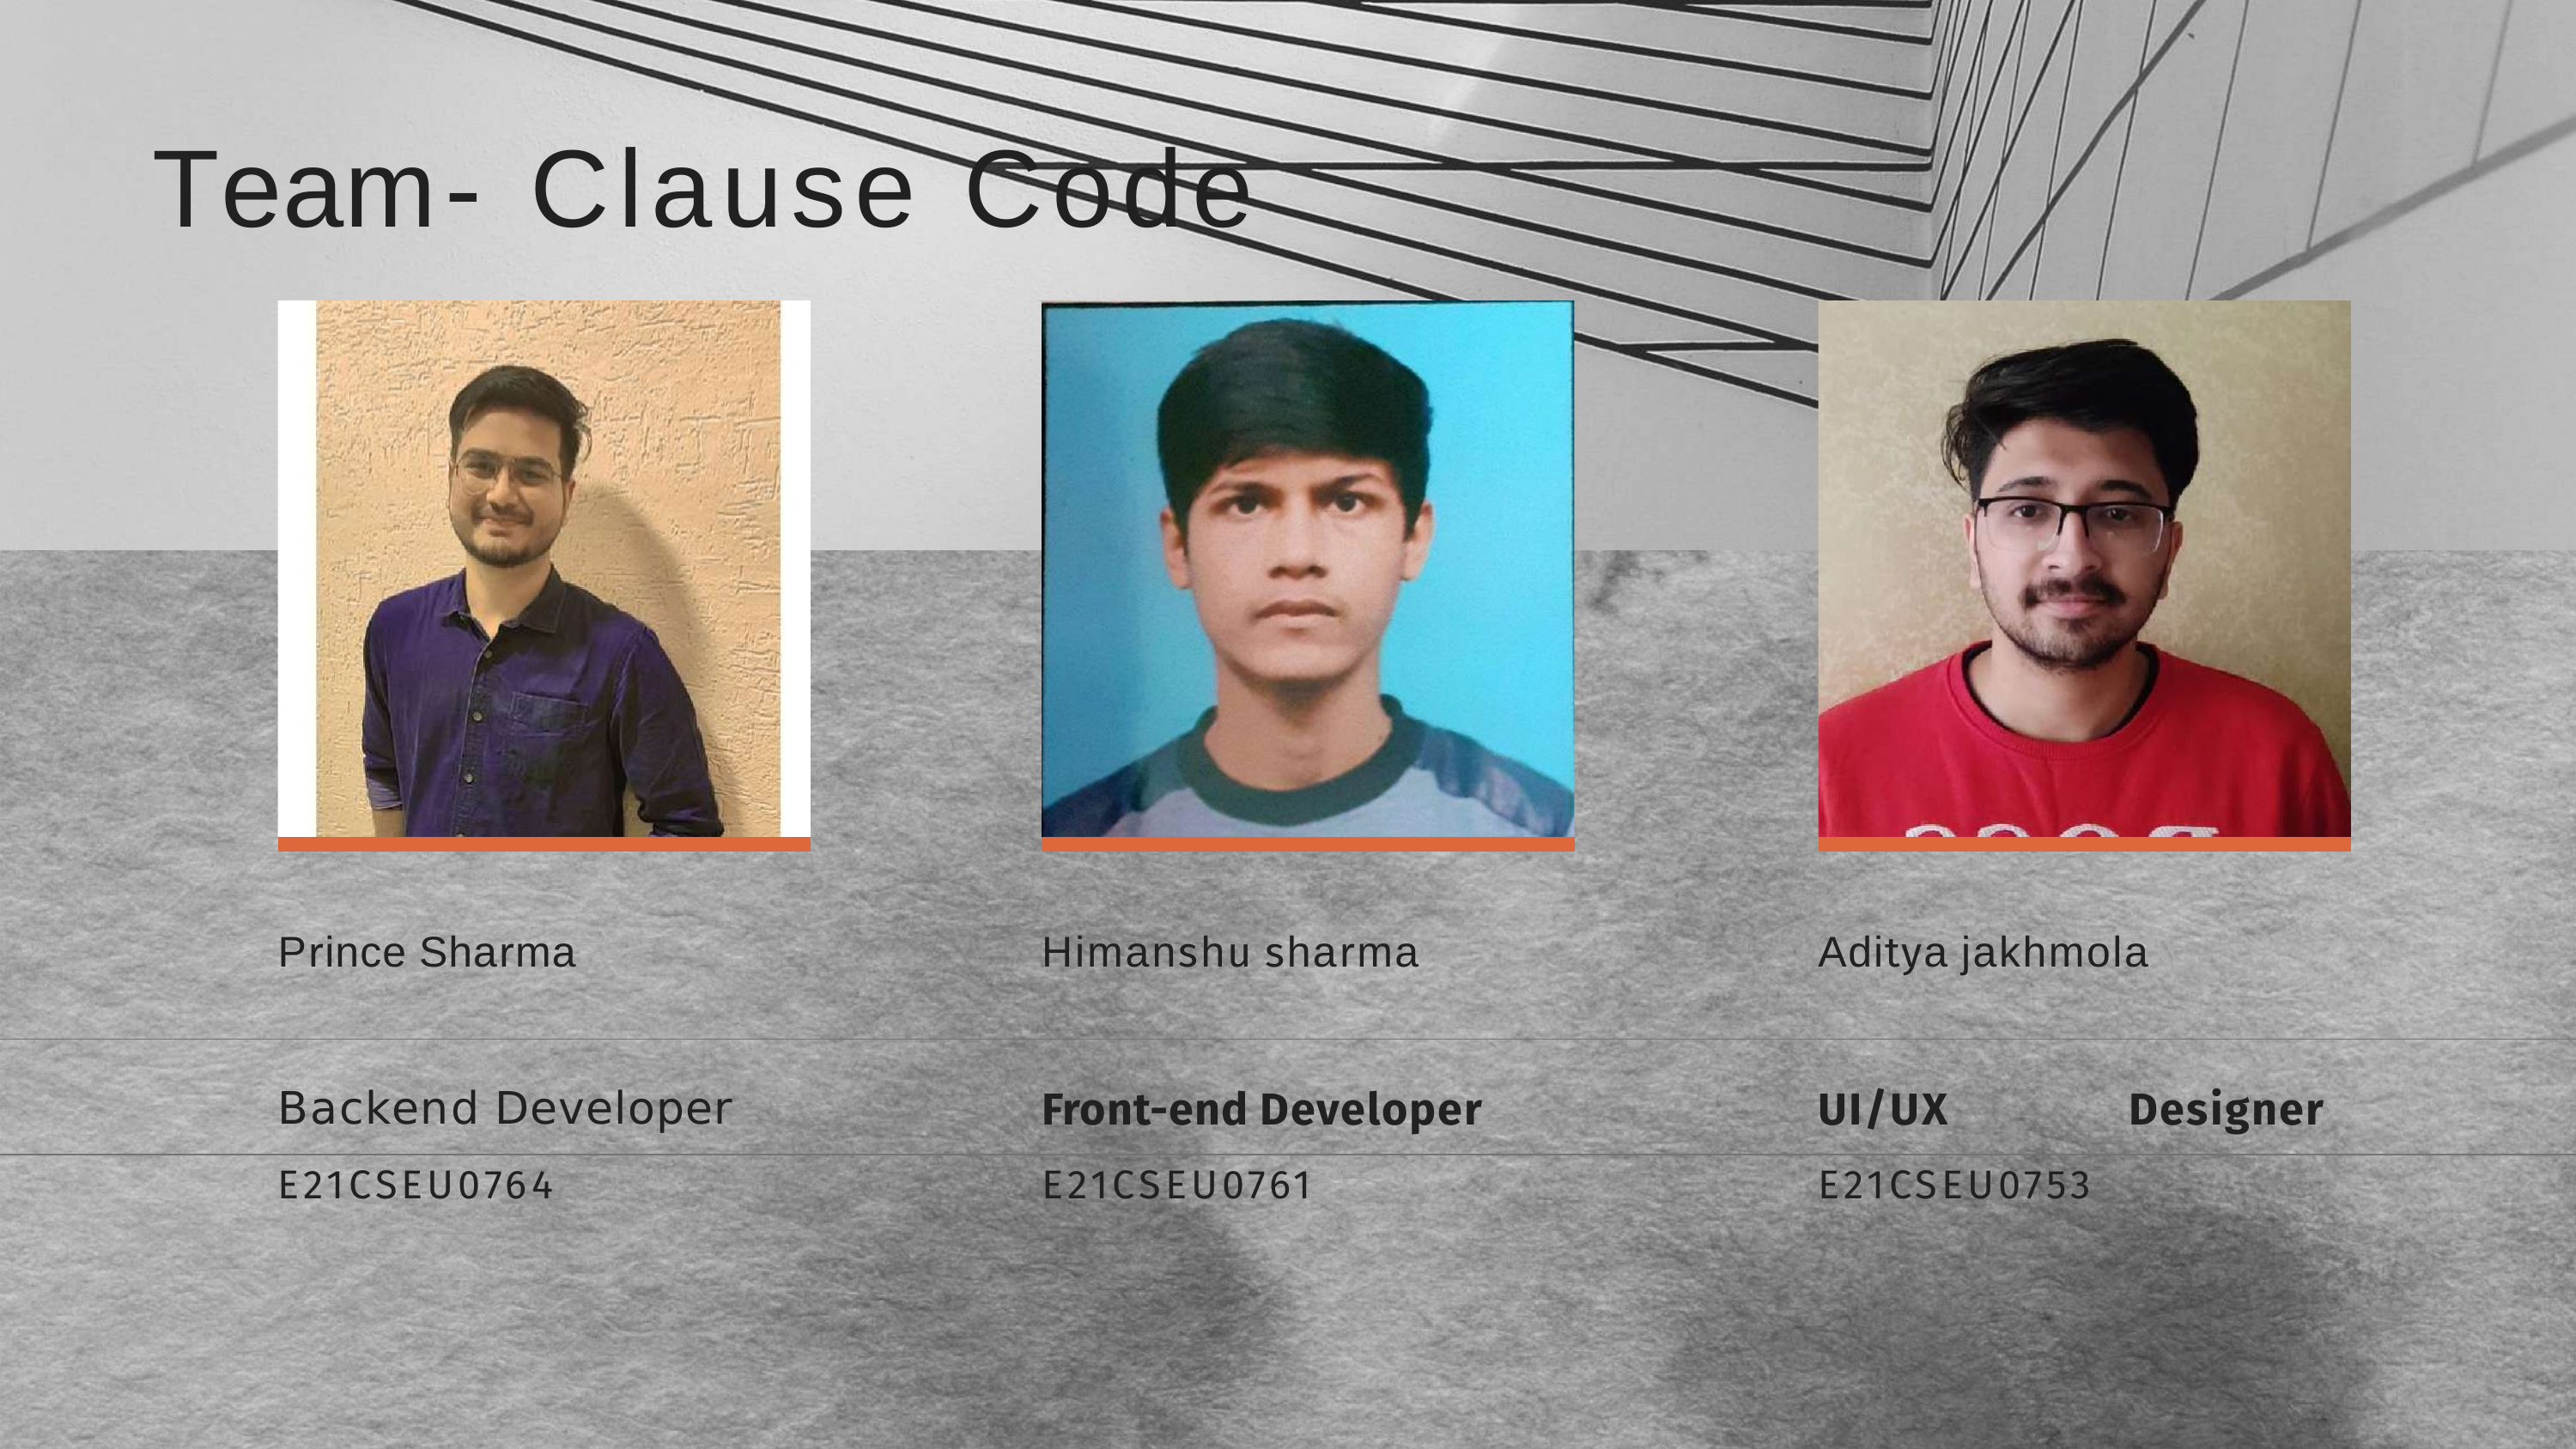

# Team- Clause Code
| Prince Sharma | Himanshu sharma | Aditya jakhmola |
| --- | --- | --- |
| Backend Developer | Front-end Developer | UI/UX Designer |
| E21CSEU0764 | E21CSEU0761 | E21CSEU0753 |